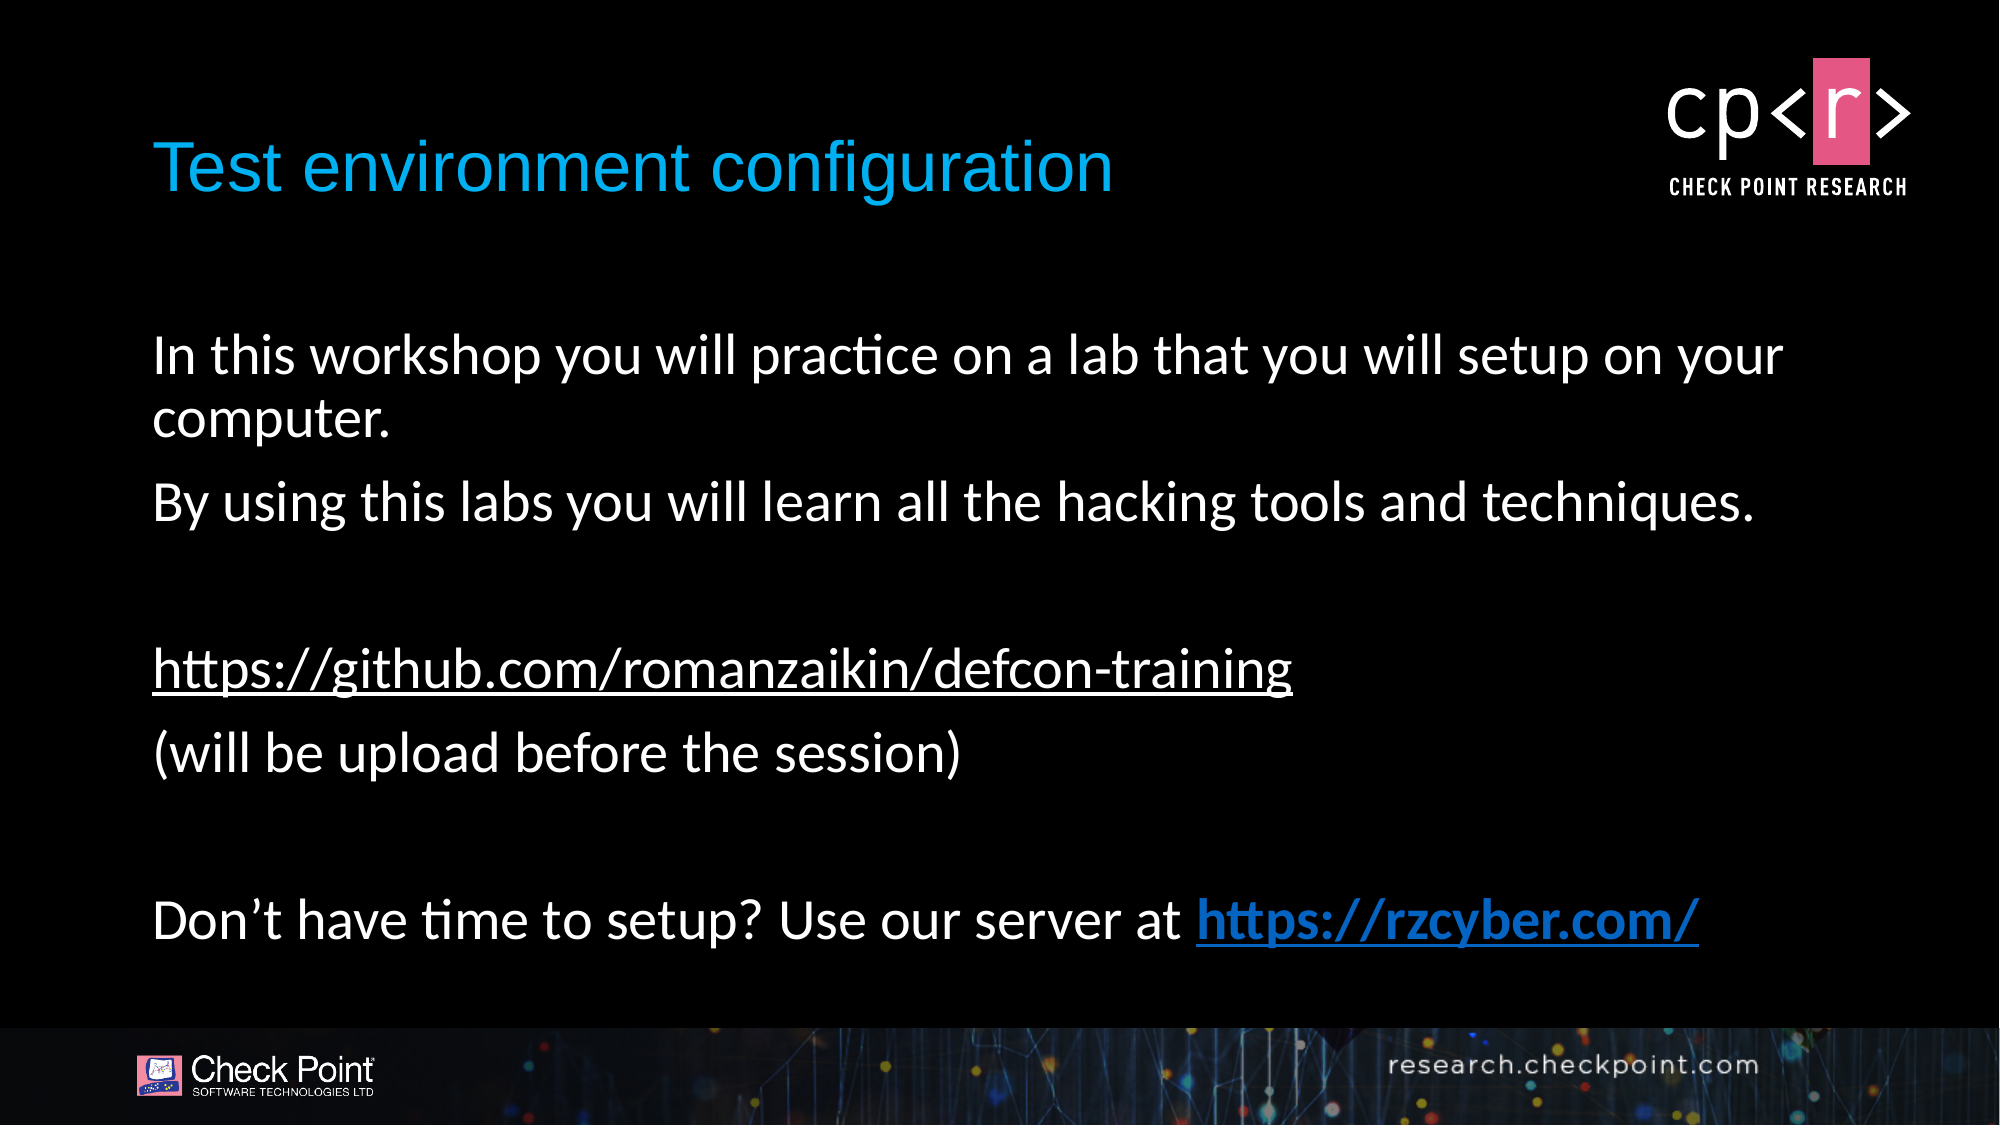

# Test environment configuration
In this workshop you will practice on a lab that you will setup on your computer.
By using this labs you will learn all the hacking tools and techniques.

https://github.com/romanzaikin/defcon-training
(will be upload before the session)

Don’t have time to setup? Use our server at https://rzcyber.com/